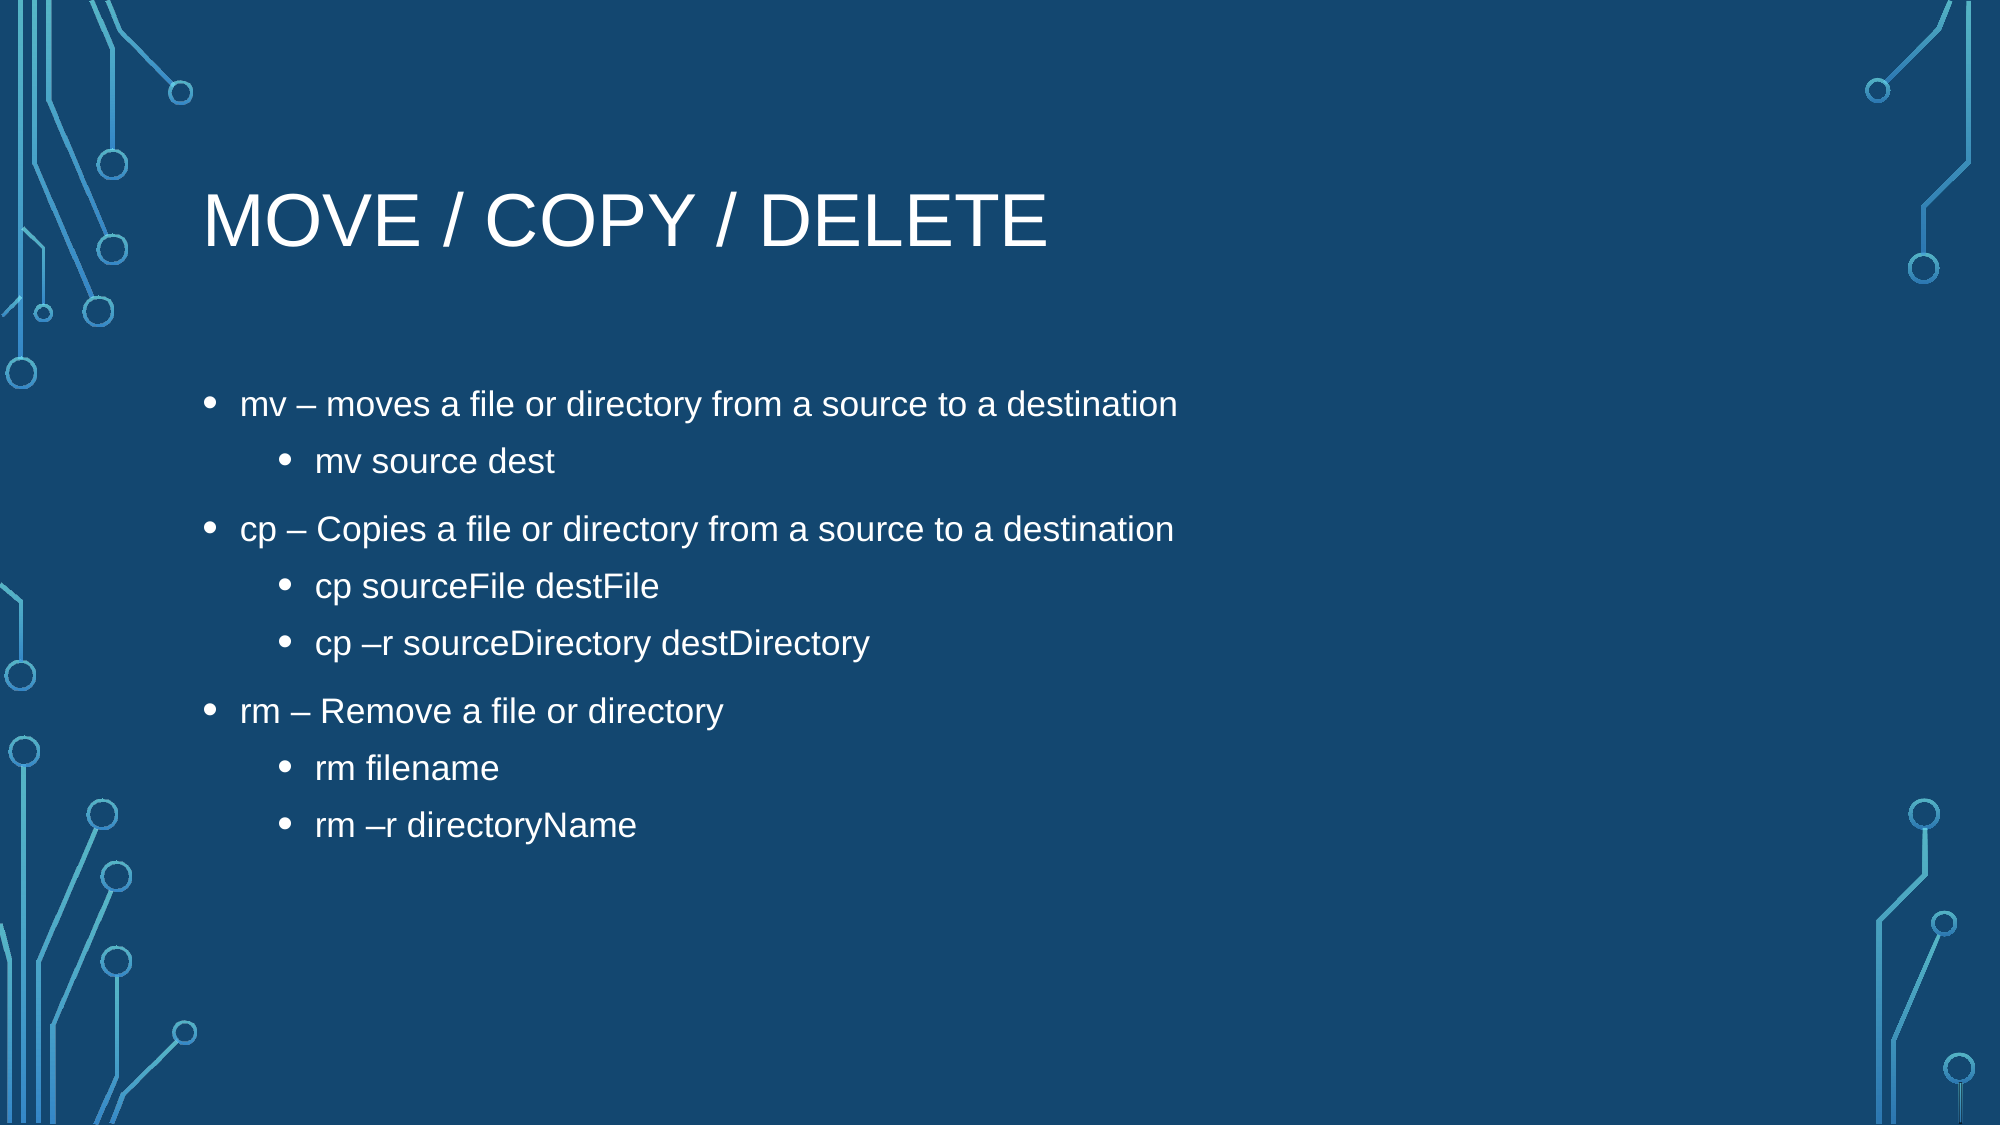

# Move / Copy / Delete
mv – moves a file or directory from a source to a destination
mv source dest
cp – Copies a file or directory from a source to a destination
cp sourceFile destFile
cp –r sourceDirectory destDirectory
rm – Remove a file or directory
rm filename
rm –r directoryName